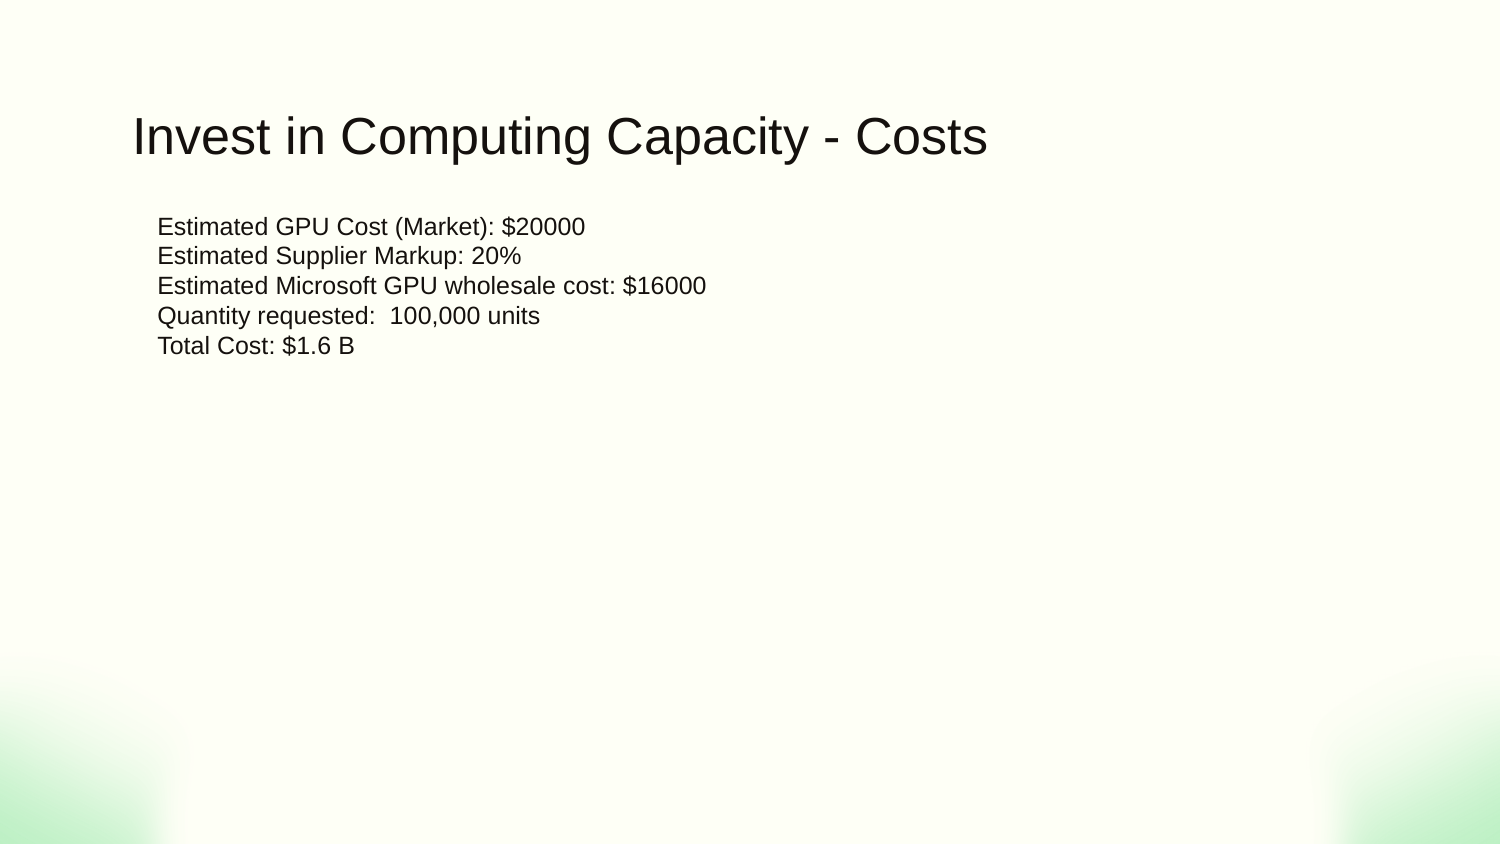

# Invest in Computing Capacity - Costs
Estimated GPU Cost (Market): $20000
Estimated Supplier Markup: 20%
Estimated Microsoft GPU wholesale cost: $16000
Quantity requested:  100,000 units
Total Cost: $1.6 B